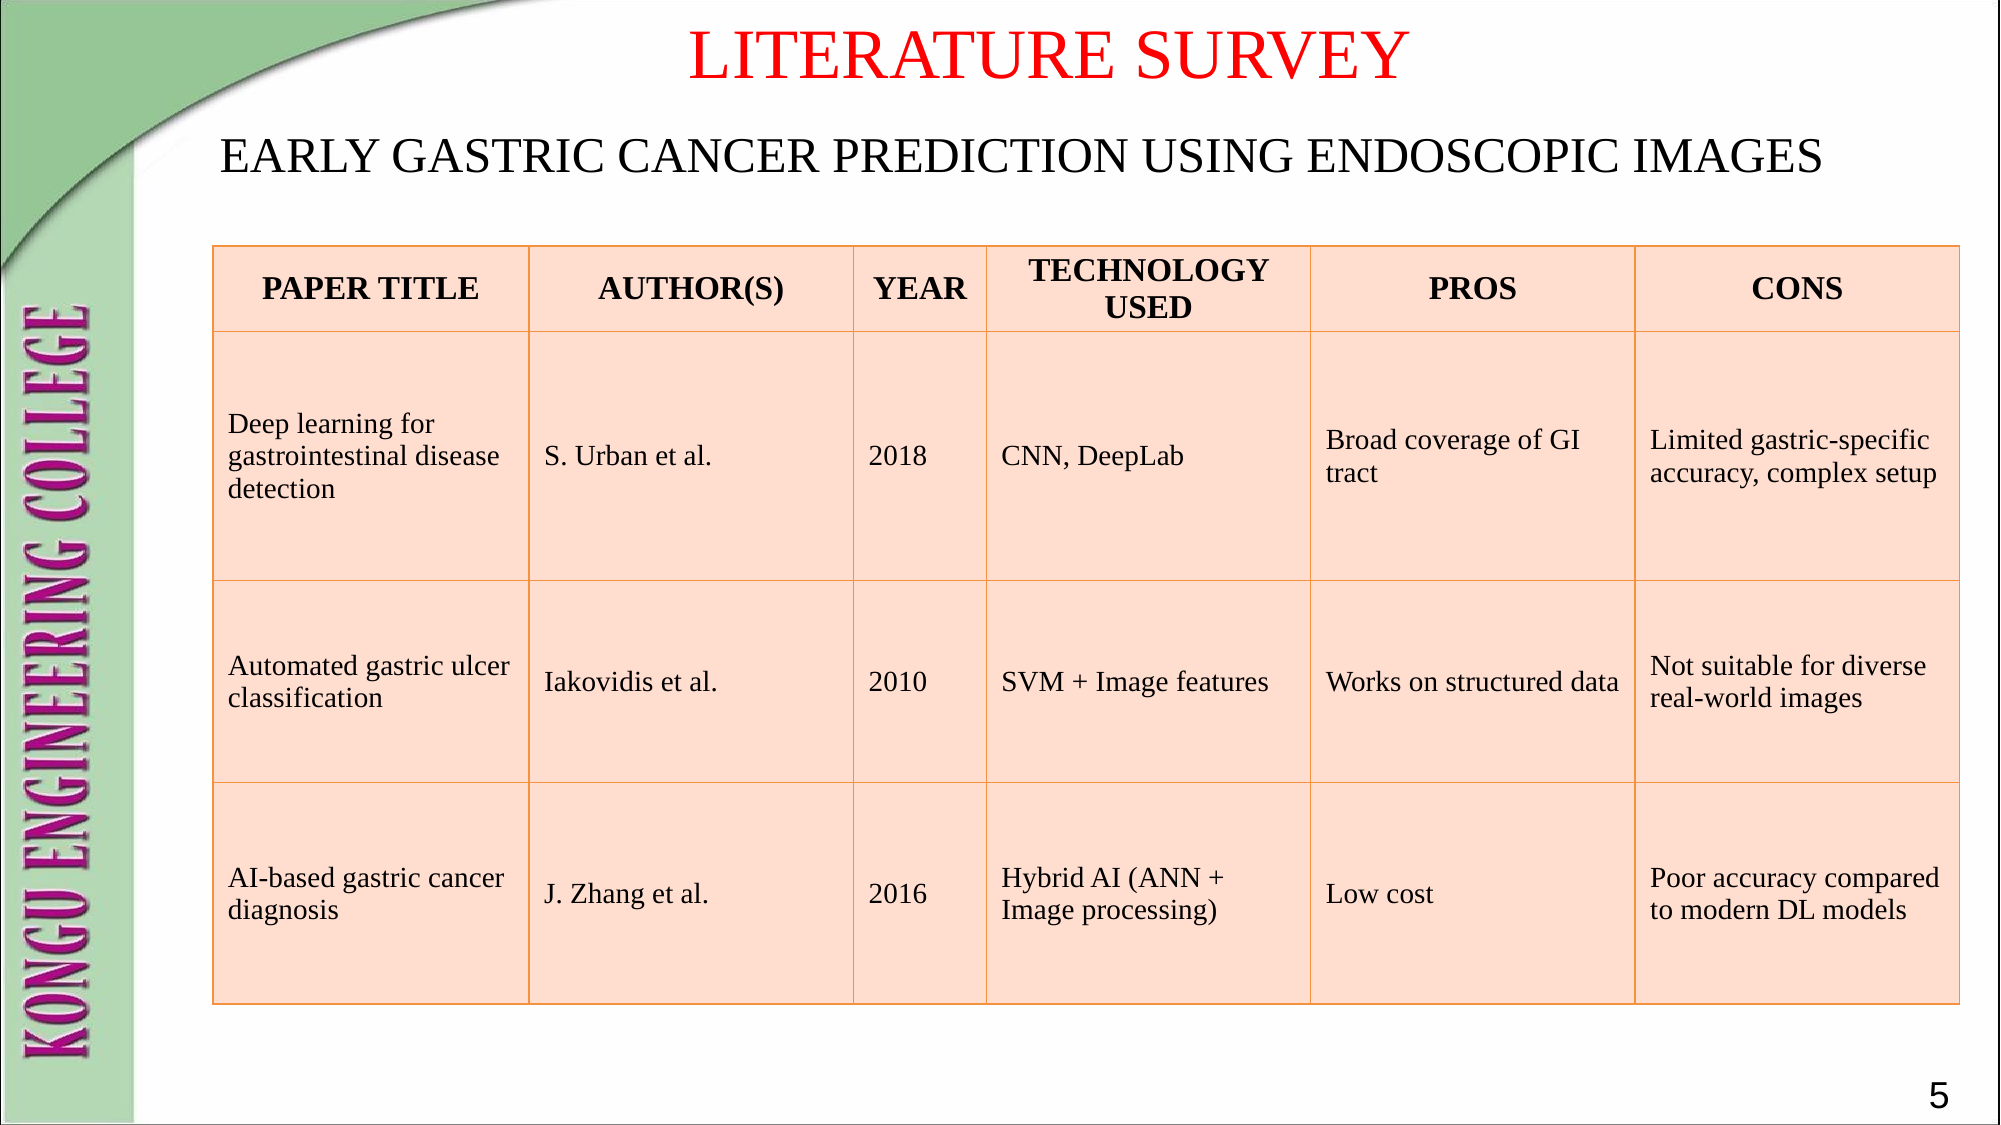

LITERATURE SURVEY
EARLY GASTRIC CANCER PREDICTION USING ENDOSCOPIC IMAGES
| PAPER TITLE | AUTHOR(S) | YEAR | TECHNOLOGY USED | PROS | CONS |
| --- | --- | --- | --- | --- | --- |
| Deep learning for gastrointestinal disease detection | S. Urban et al. | 2018 | CNN, DeepLab | Broad coverage of GI tract | Limited gastric-specific accuracy, complex setup |
| Automated gastric ulcer classification | Iakovidis et al. | 2010 | SVM + Image features | Works on structured data | Not suitable for diverse real-world images |
| AI-based gastric cancer diagnosis | J. Zhang et al. | 2016 | Hybrid AI (ANN + Image processing) | Low cost | Poor accuracy compared to modern DL models |
5